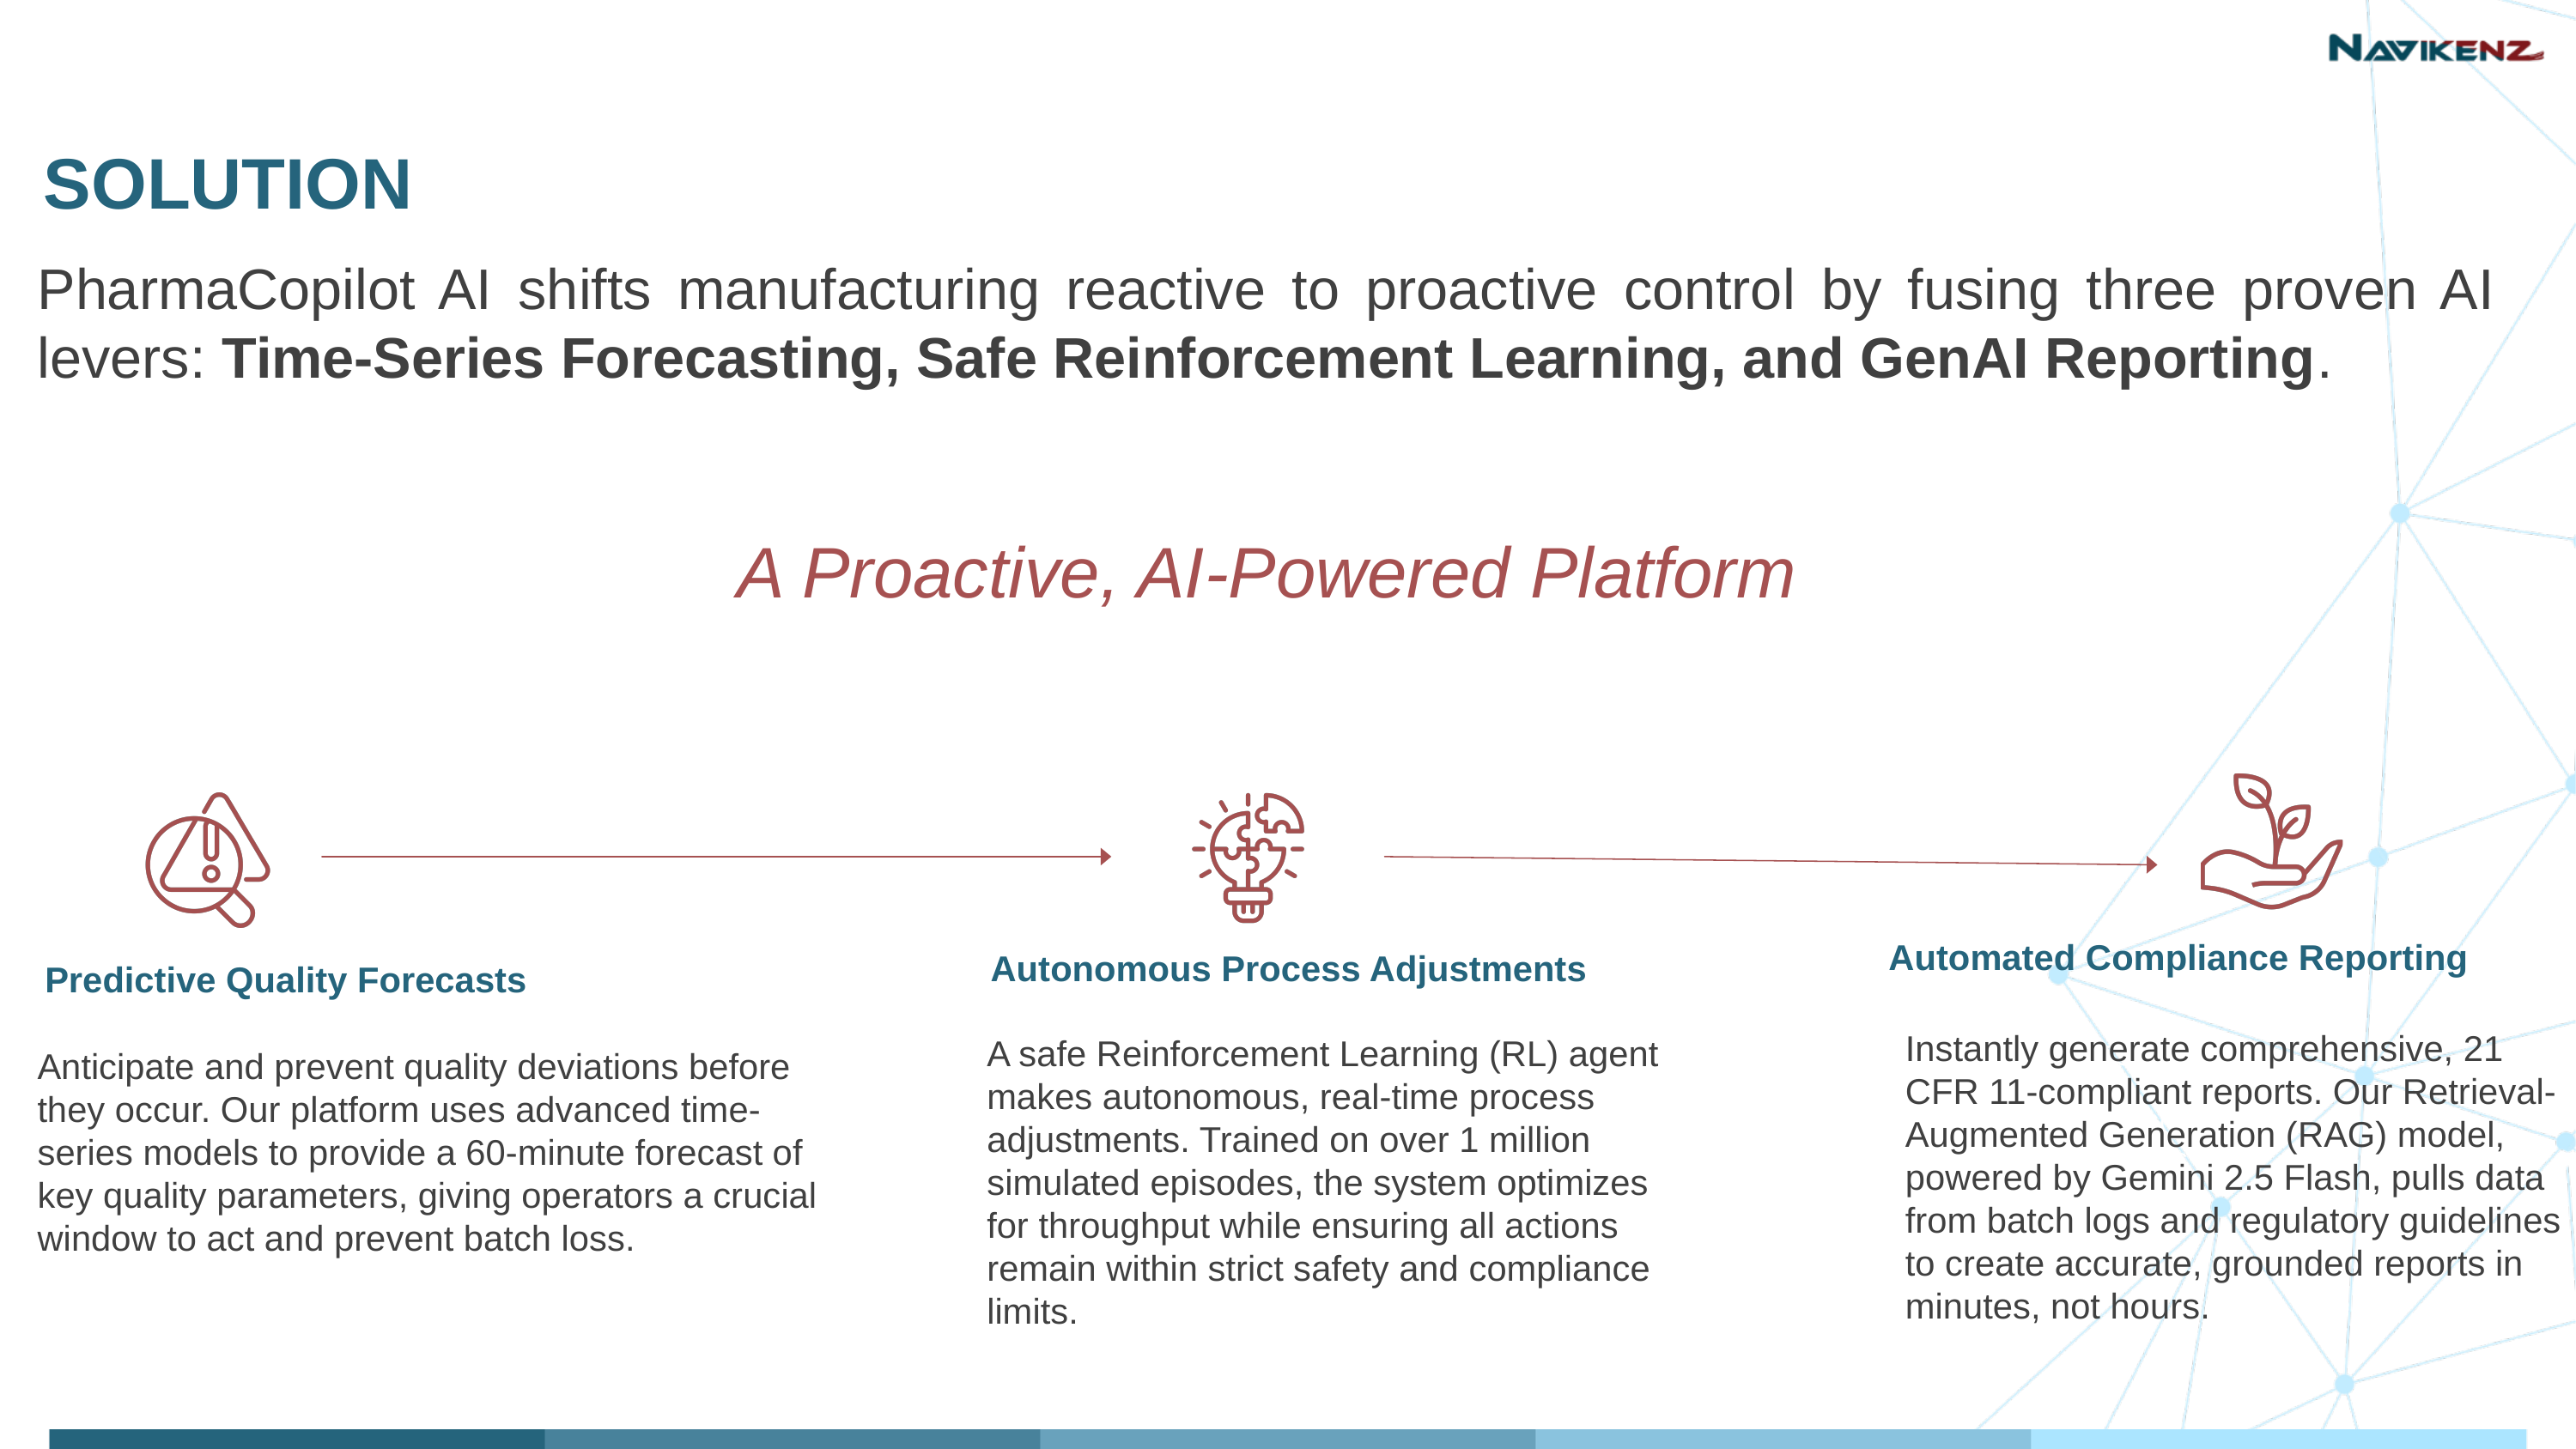

SOLUTION

PharmaCopilot AI shifts manufacturing reactive to proactive control by fusing three proven AI levers: Time-Series Forecasting, Safe Reinforcement Learning, and GenAI Reporting.

A Proactive, AI-Powered Platform

Automated Compliance Reporting
Autonomous Process Adjustments
Predictive Quality Forecasts

Instantly generate comprehensive, 21 CFR 11-compliant reports. Our Retrieval-Augmented Generation (RAG) model, powered by Gemini 2.5 Flash, pulls data from batch logs and regulatory guidelines to create accurate, grounded reports in minutes, not hours.
A safe Reinforcement Learning (RL) agent makes autonomous, real-time process adjustments. Trained on over 1 million simulated episodes, the system optimizes for throughput while ensuring all actions remain within strict safety and compliance limits.

Technologies in use
AWS
Amplify, DynamoDB
S3, EKS, RDS
React
NextJS
N8N
PostgreSQL
Kubernetes
Anticipate and prevent quality deviations before they occur. Our platform uses advanced time-series models to provide a 60-minute forecast of key quality parameters, giving operators a crucial window to act and prevent batch loss.

User features